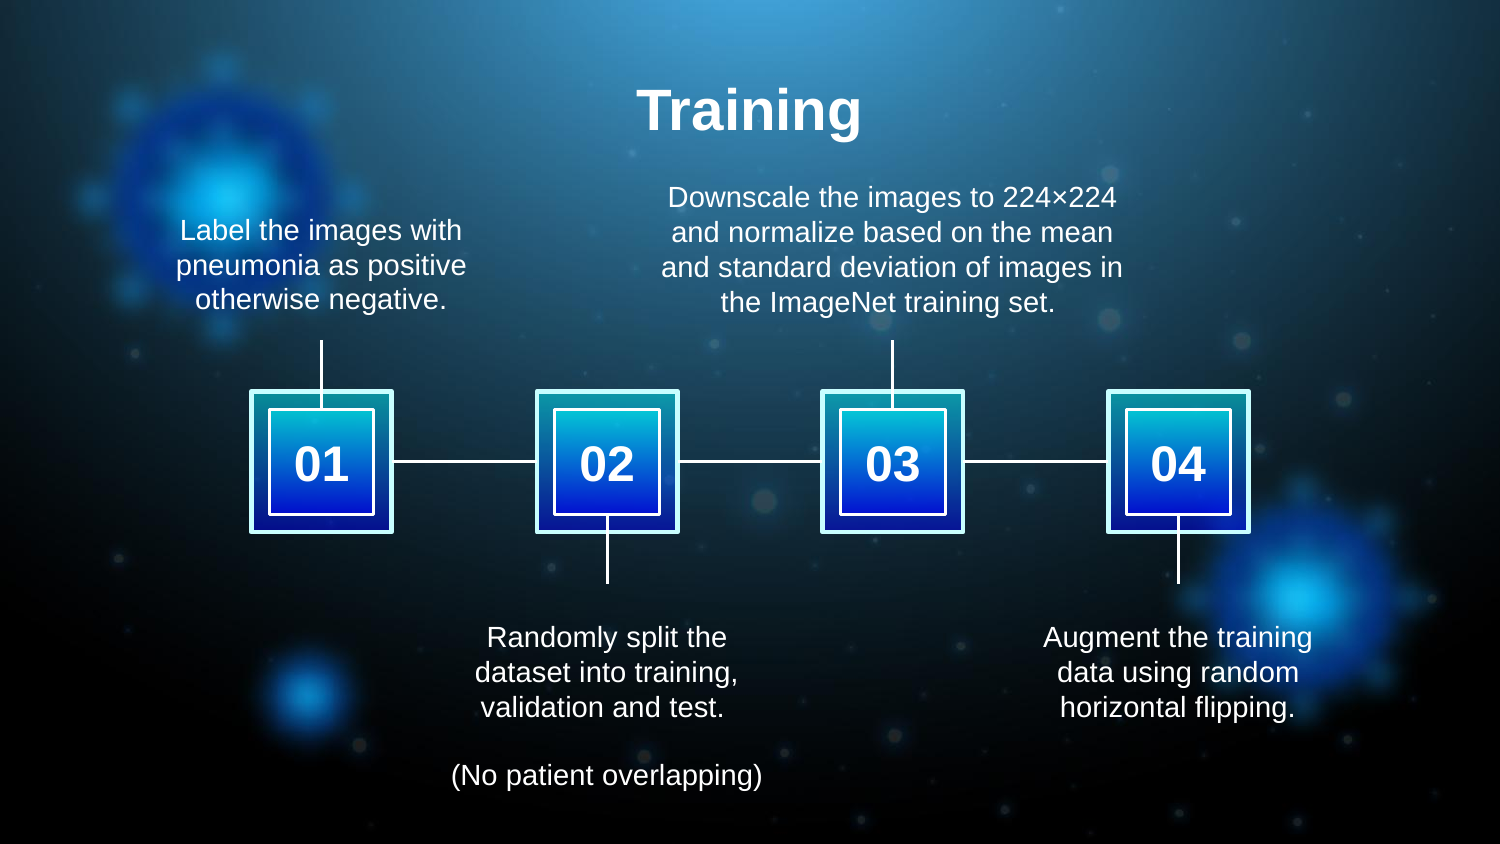

# Training
Downscale the images to 224×224 and normalize based on the mean and standard deviation of images in the ImageNet training set.
Label the images with pneumonia as positive otherwise negative.

01
02
03
04
Randomly split the dataset into training, validation and test.
(No patient overlapping)
Augment the training data using random horizontal flipping.